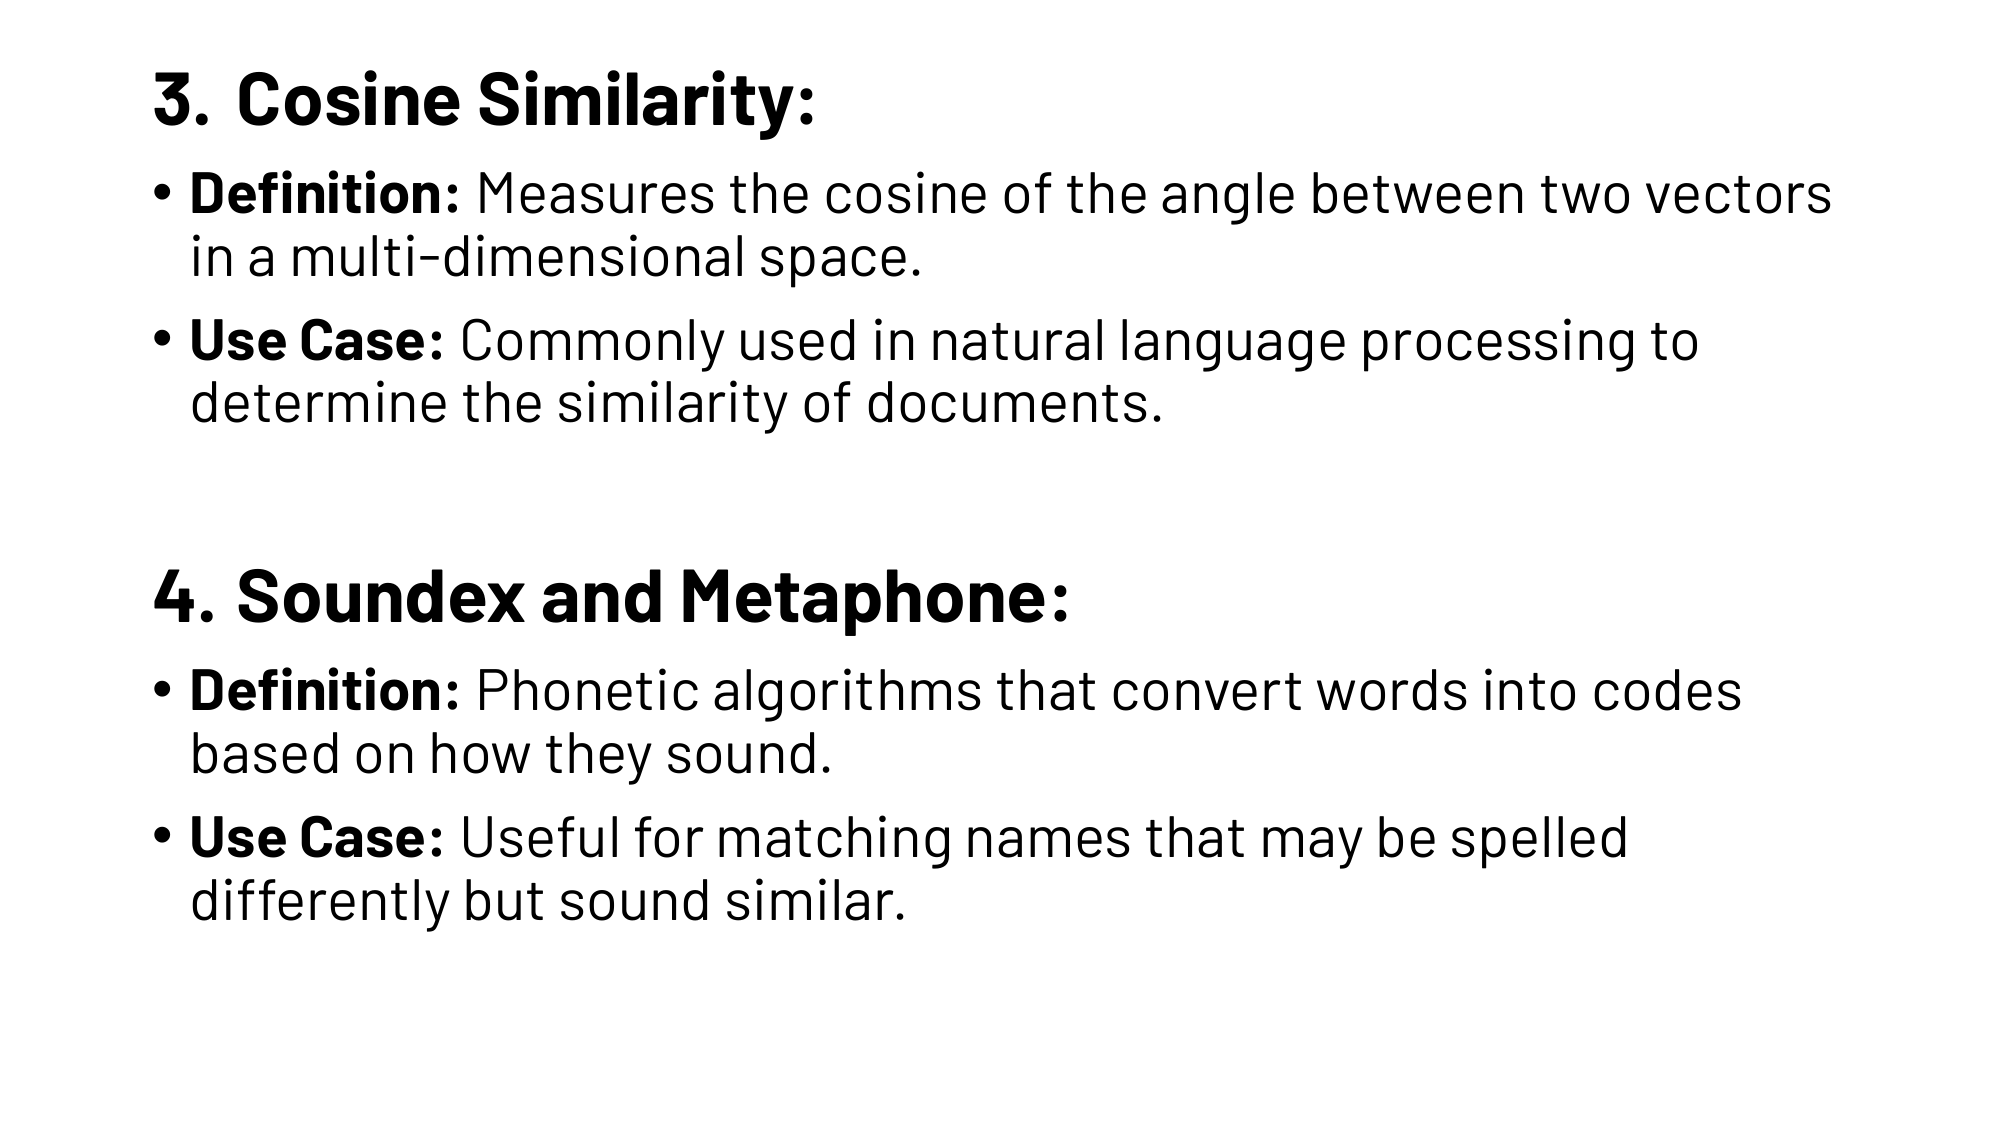

Cosine Similarity:
Definition: Measures the cosine of the angle between two vectors in a multi-dimensional space.
Use Case: Commonly used in natural language processing to determine the similarity of documents.

Soundex and Metaphone:
Definition: Phonetic algorithms that convert words into codes based on how they sound.
Use Case: Useful for matching names that may be spelled differently but sound similar.